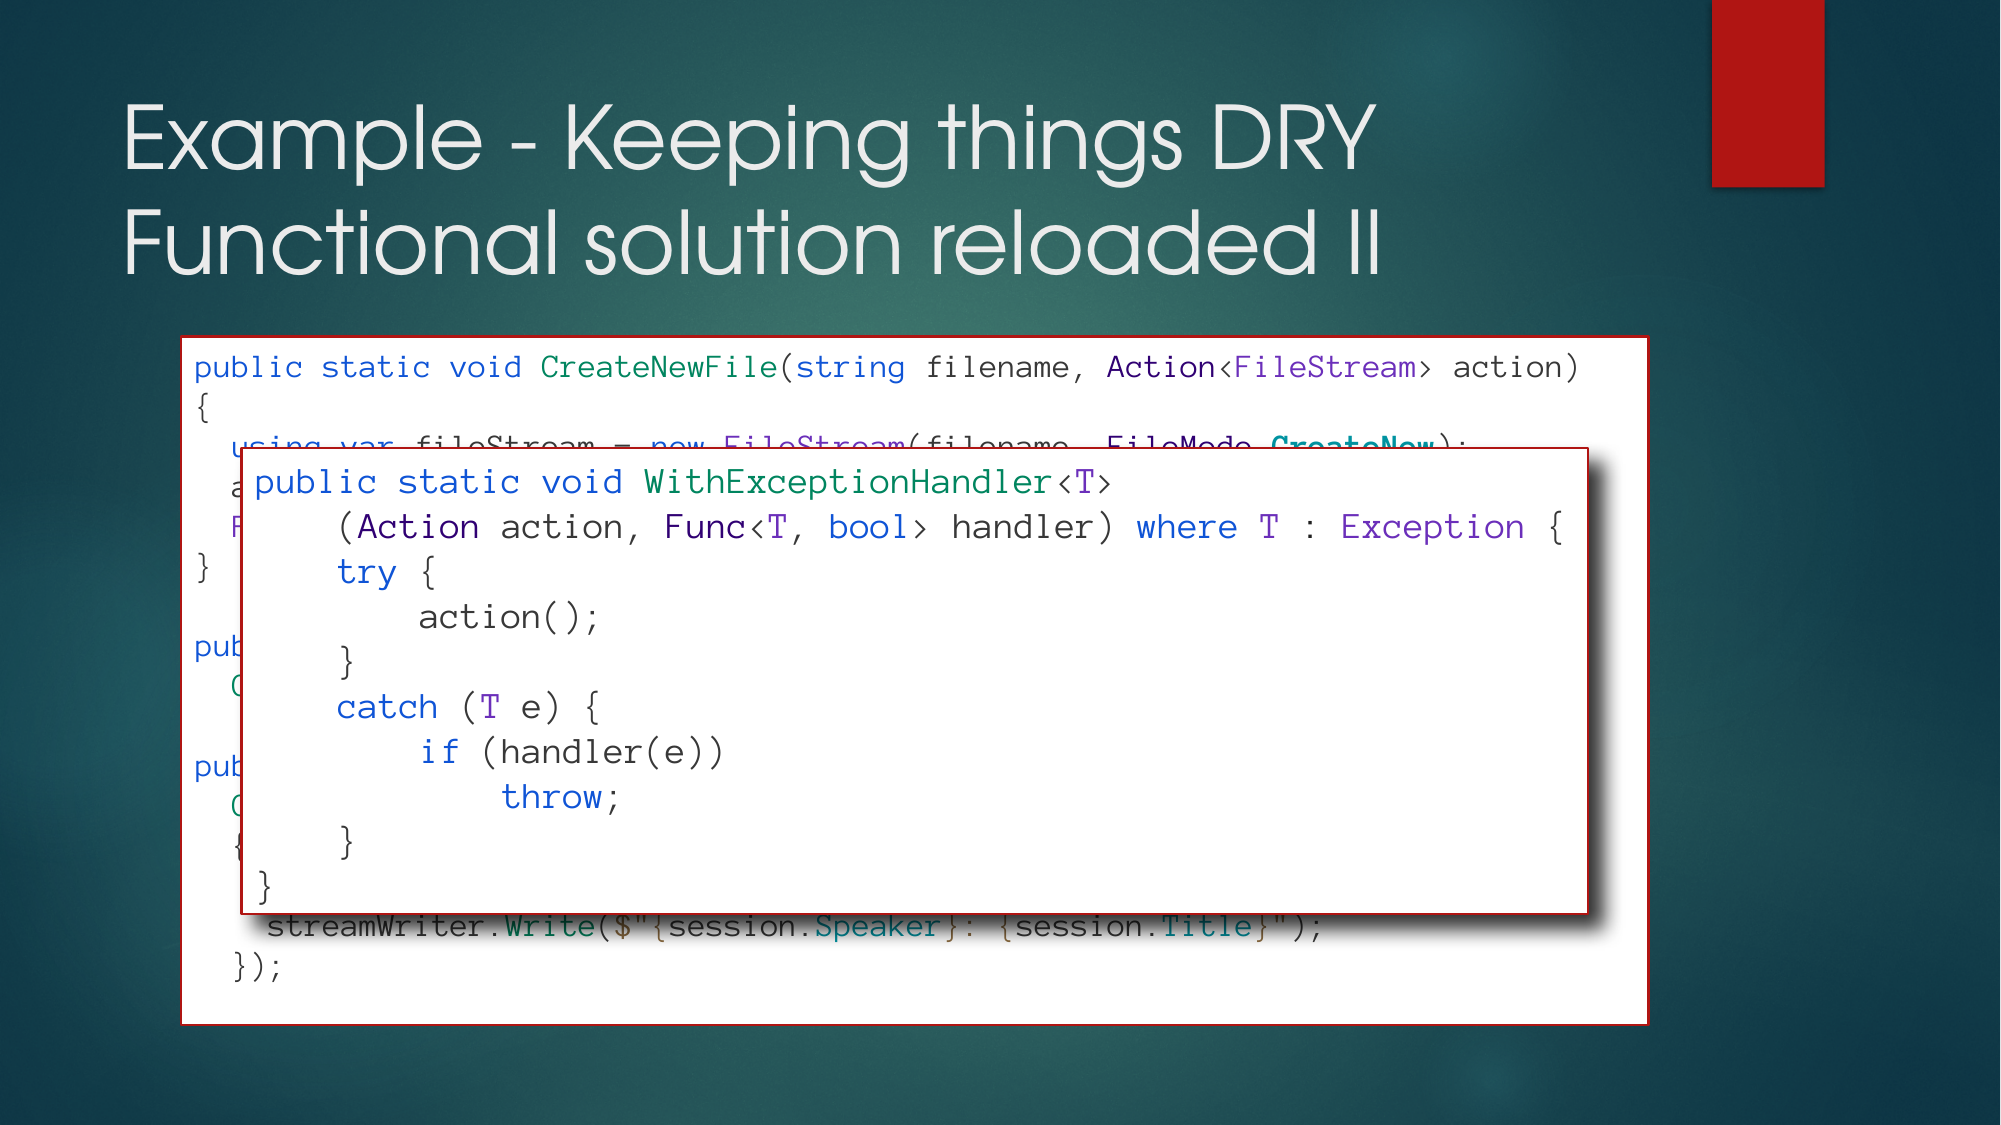

# Example - Keeping things DRY Functional solution reloaded II
public static void CreateNewFile(string filename, Action<FileStream> action)
{
  using var fileStream = new FileStream(filename, FileMode.CreateNew);
  action(fileStream);
  File.SetAttributes(filename, FileAttributes.ReadOnly);
}
public static void WriteToJsonFile<T>(string filename, T session) =>
  CreateNewFile(filename, s => JsonSerializer.Serialize(s, session));
public static void WriteToTxtFile(string filename, Session session) =>
  CreateNewFile(filename, s =>
  {
    using var streamWriter = new StreamWriter(s);
    streamWriter.Write($"{session.Speaker}: {session.Title}");
  });
public static void WithExceptionHandler<T>
    (Action action, Func<T, bool> handler) where T : Exception {
    try {
        action();
    }
    catch (T e) {
        if (handler(e))
            throw;
    }
}